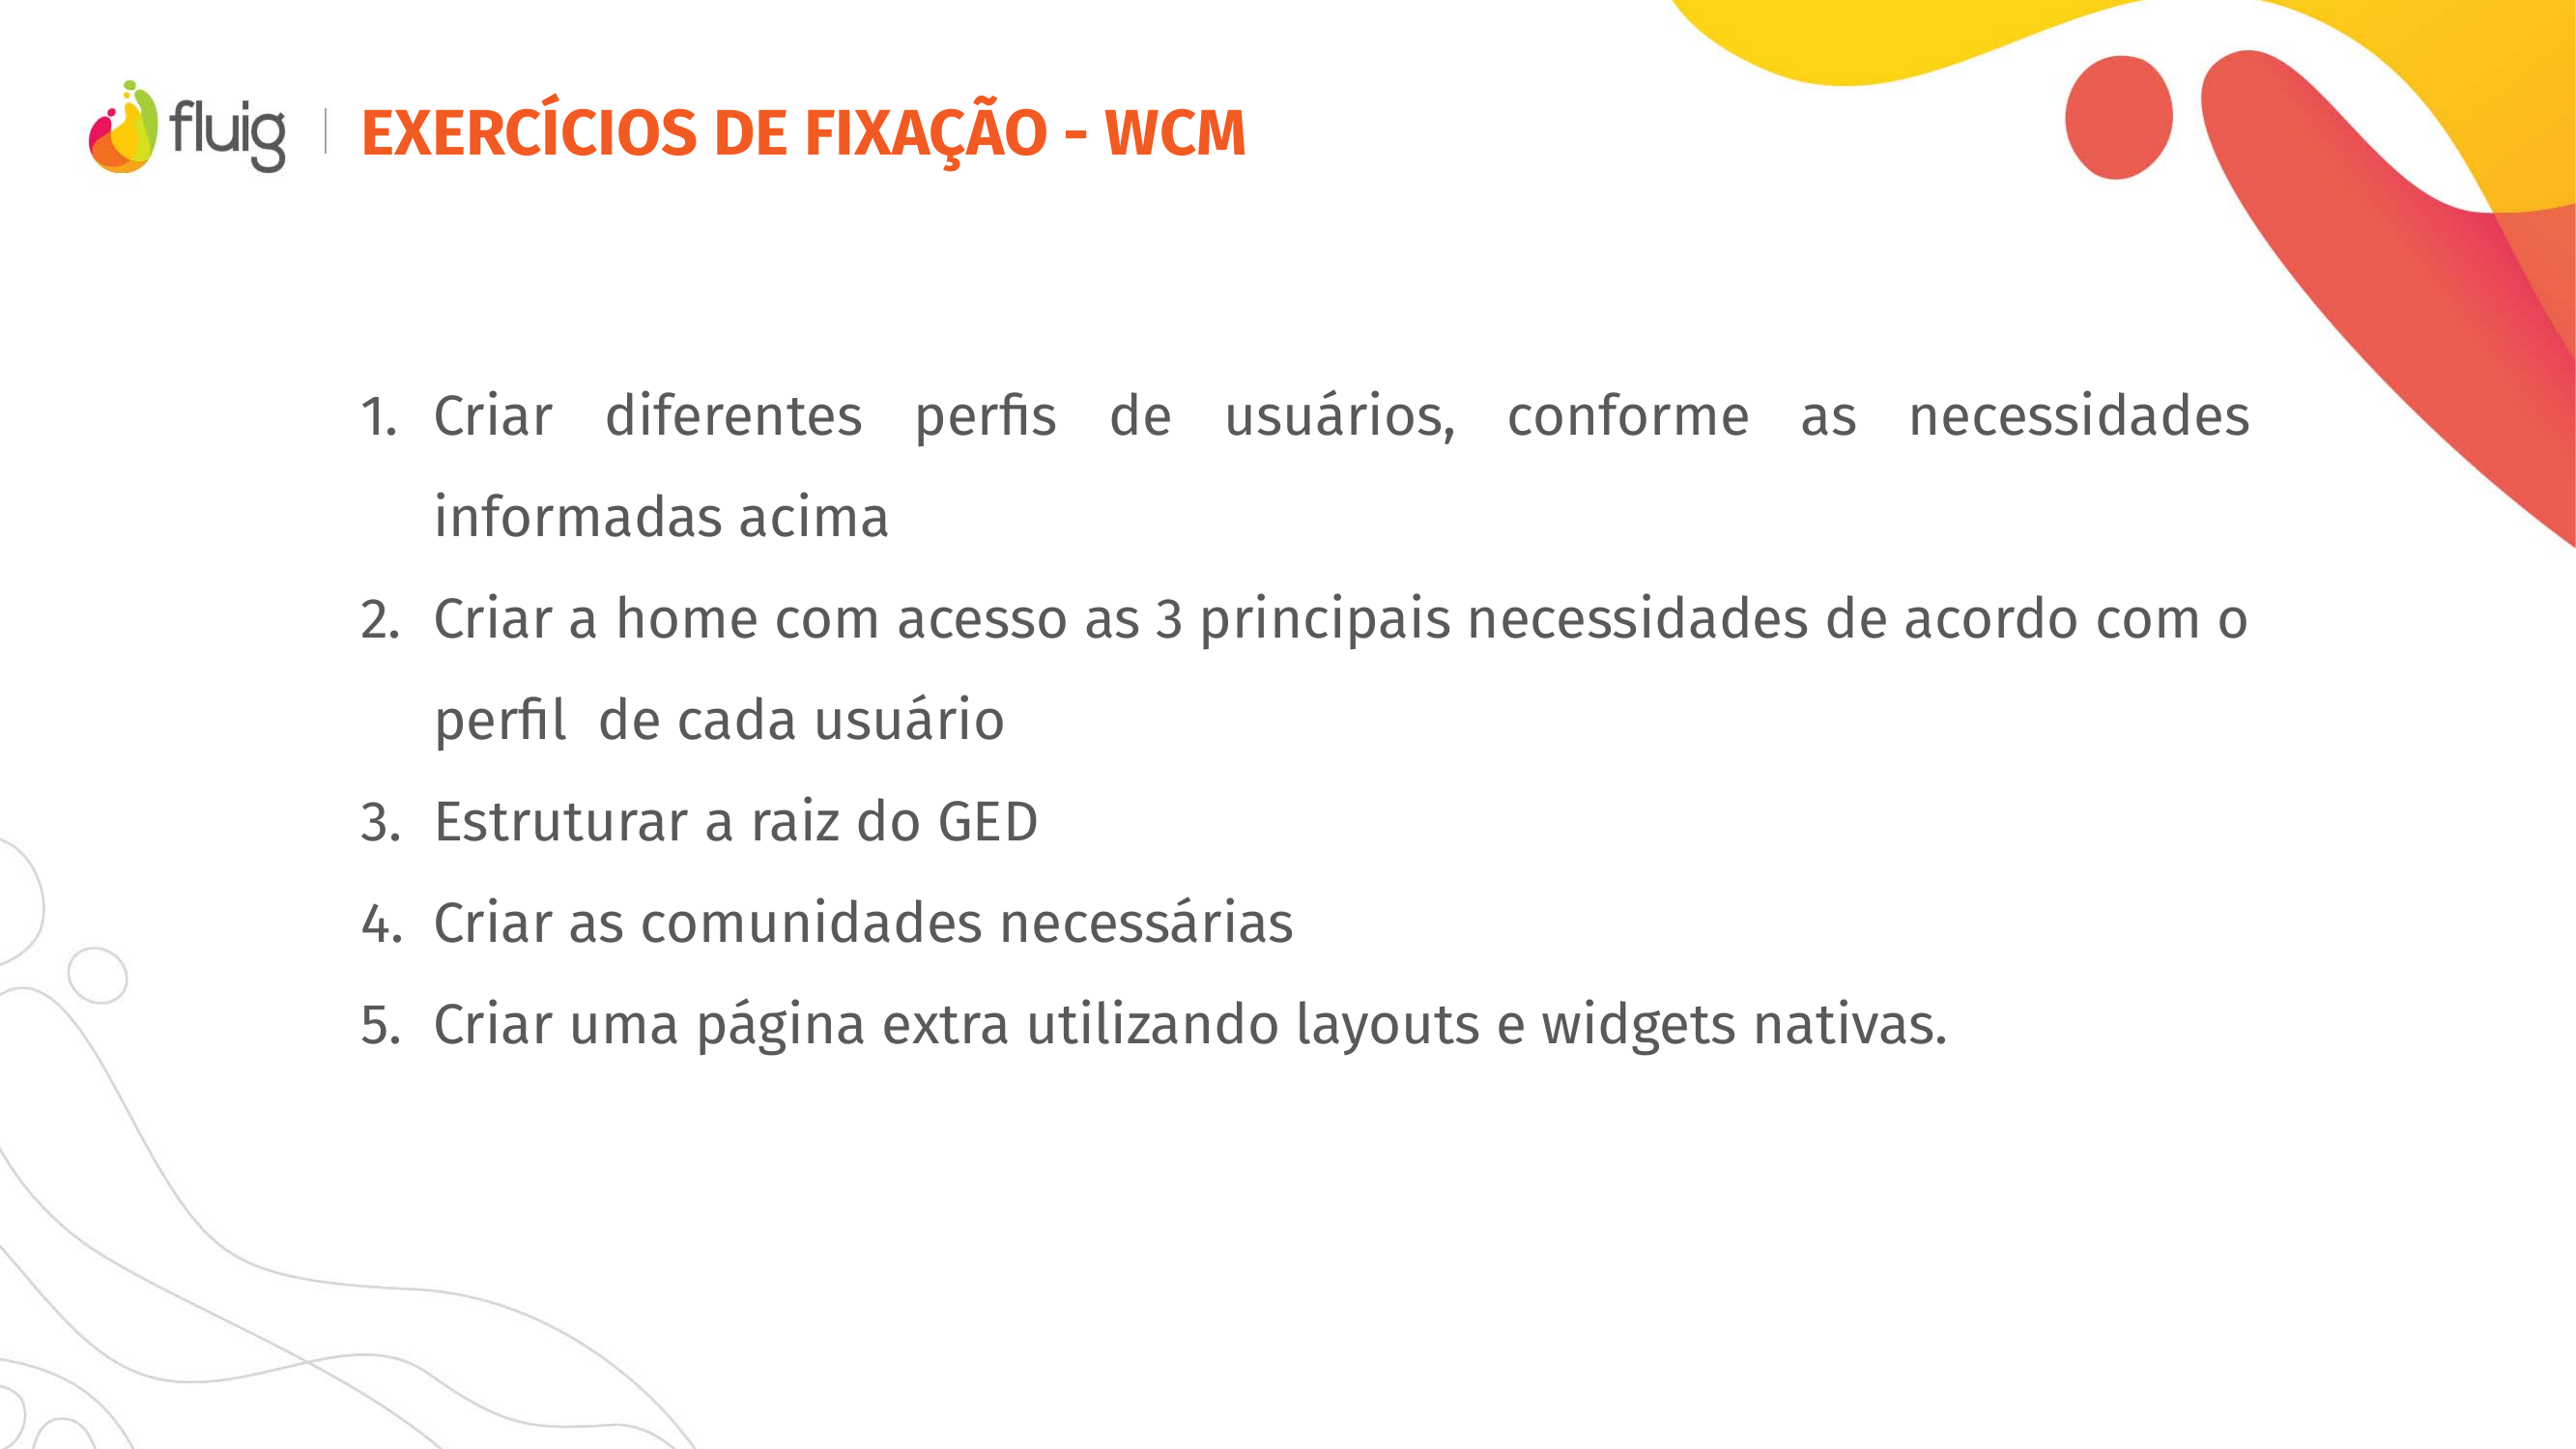

# Exercícios de fixação - wcm
Criar diferentes perfis de usuários, conforme as necessidades informadas acima
Criar a home com acesso as 3 principais necessidades de acordo com o perfil  de cada usuário
Estruturar a raiz do GED
Criar as comunidades necessárias
Criar uma página extra utilizando layouts e widgets nativas.